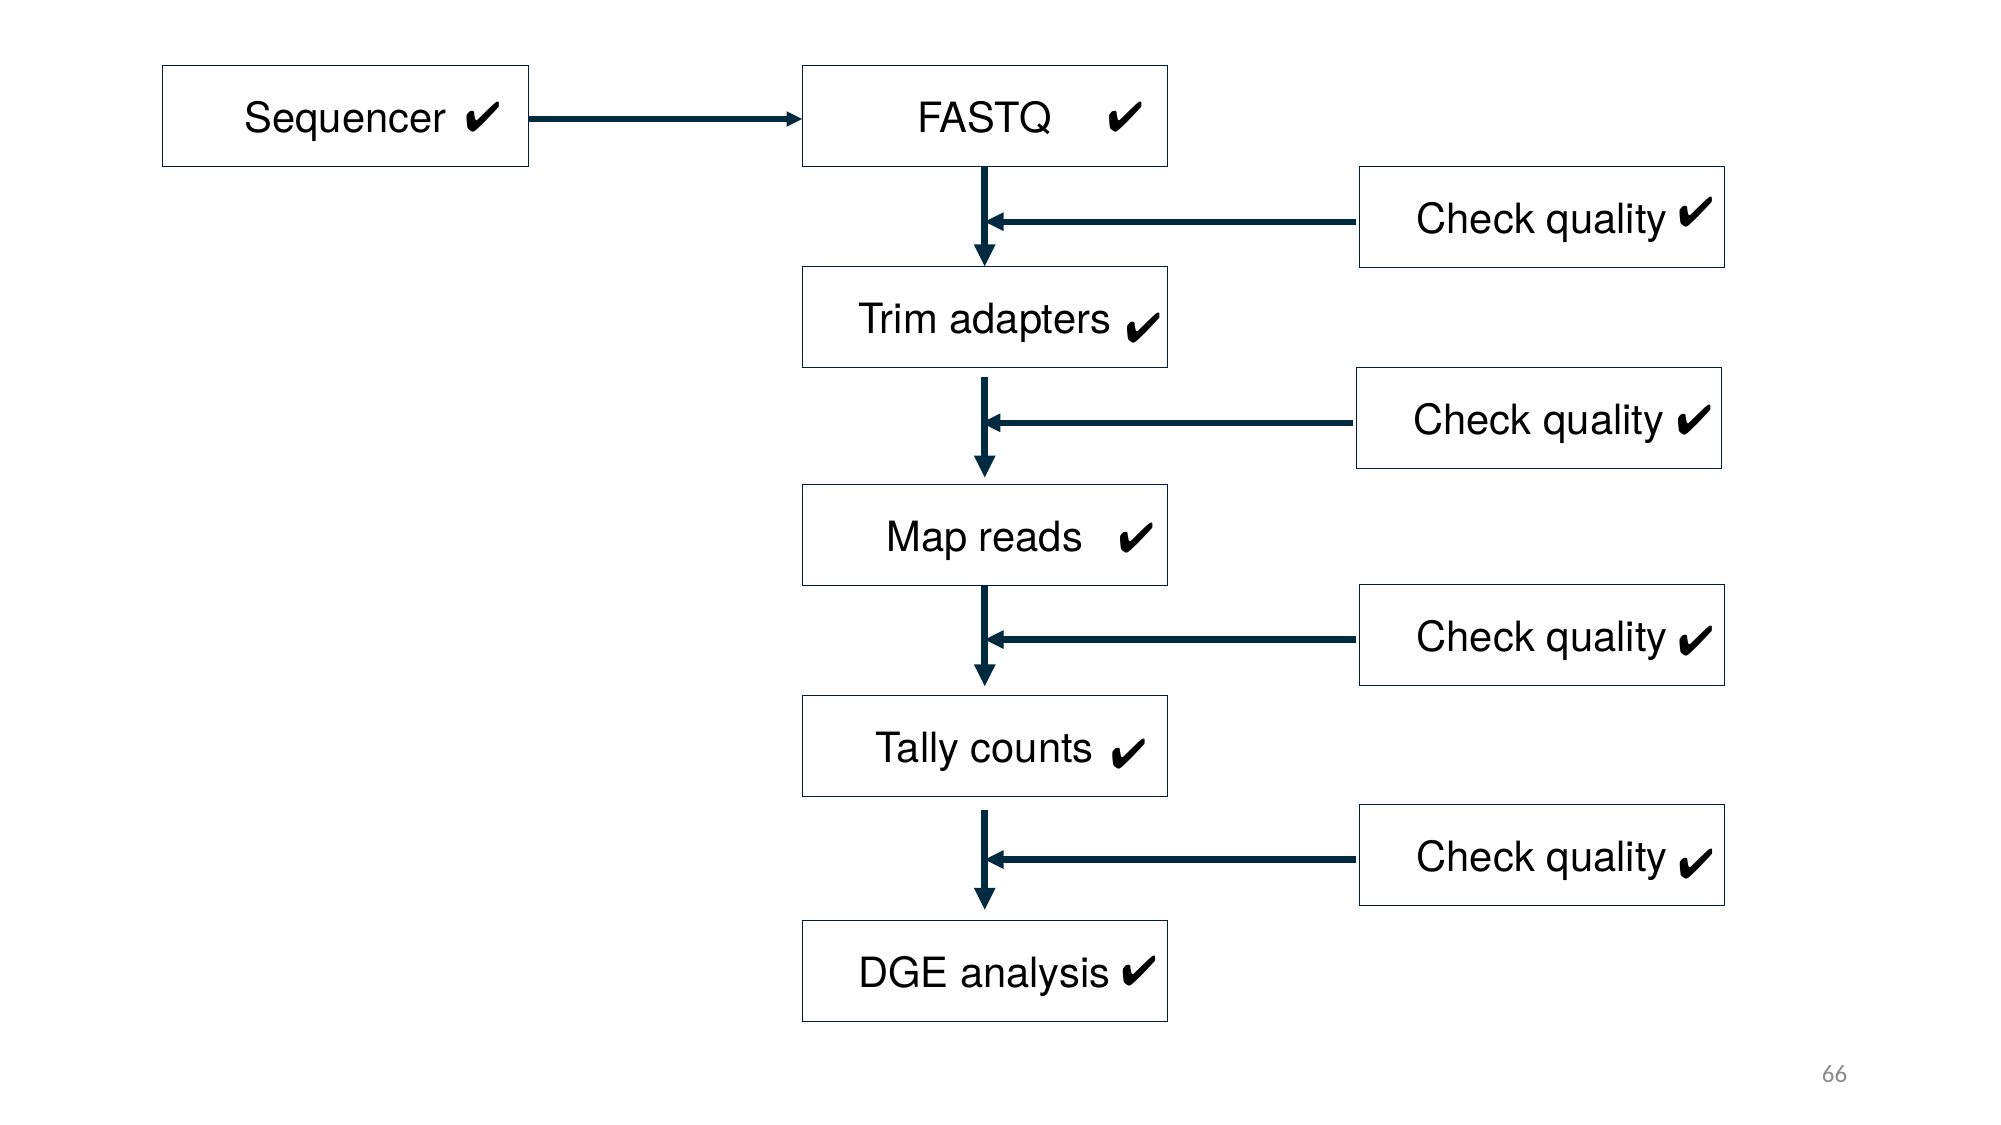

✔️
✔️
Sequencer
FASTQ
✔️
Check quality
✔️
Trim adapters
✔️
Check quality
✔️
Map reads
✔️
Check quality
✔️
Tally counts
✔️
Check quality
✔️
DGE analysis
66